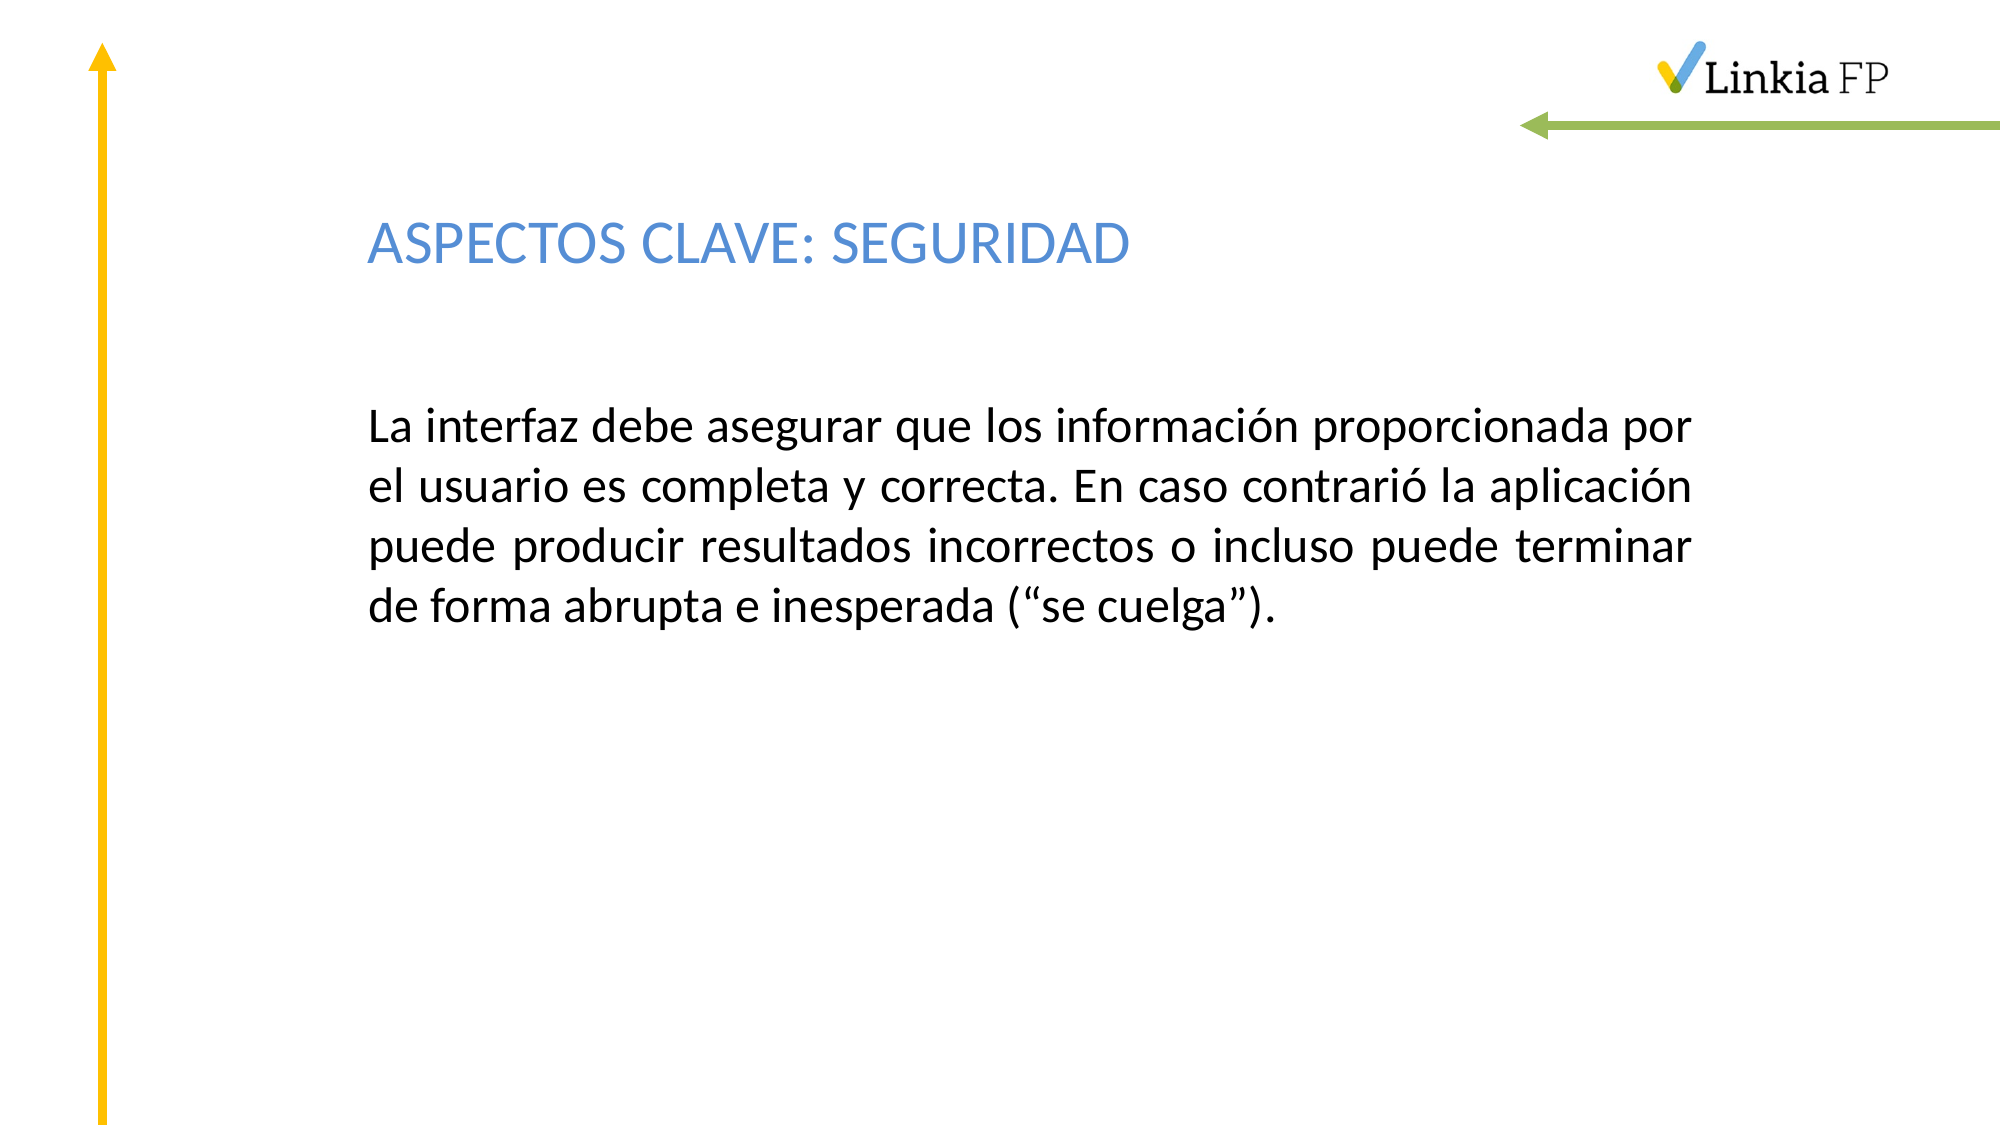

# ASPECTOS CLAVE: SEGURIDAD
La interfaz debe asegurar que los información proporcionada por el usuario es completa y correcta. En caso contrarió la aplicación puede producir resultados incorrectos o incluso puede terminar de forma abrupta e inesperada (“se cuelga”).